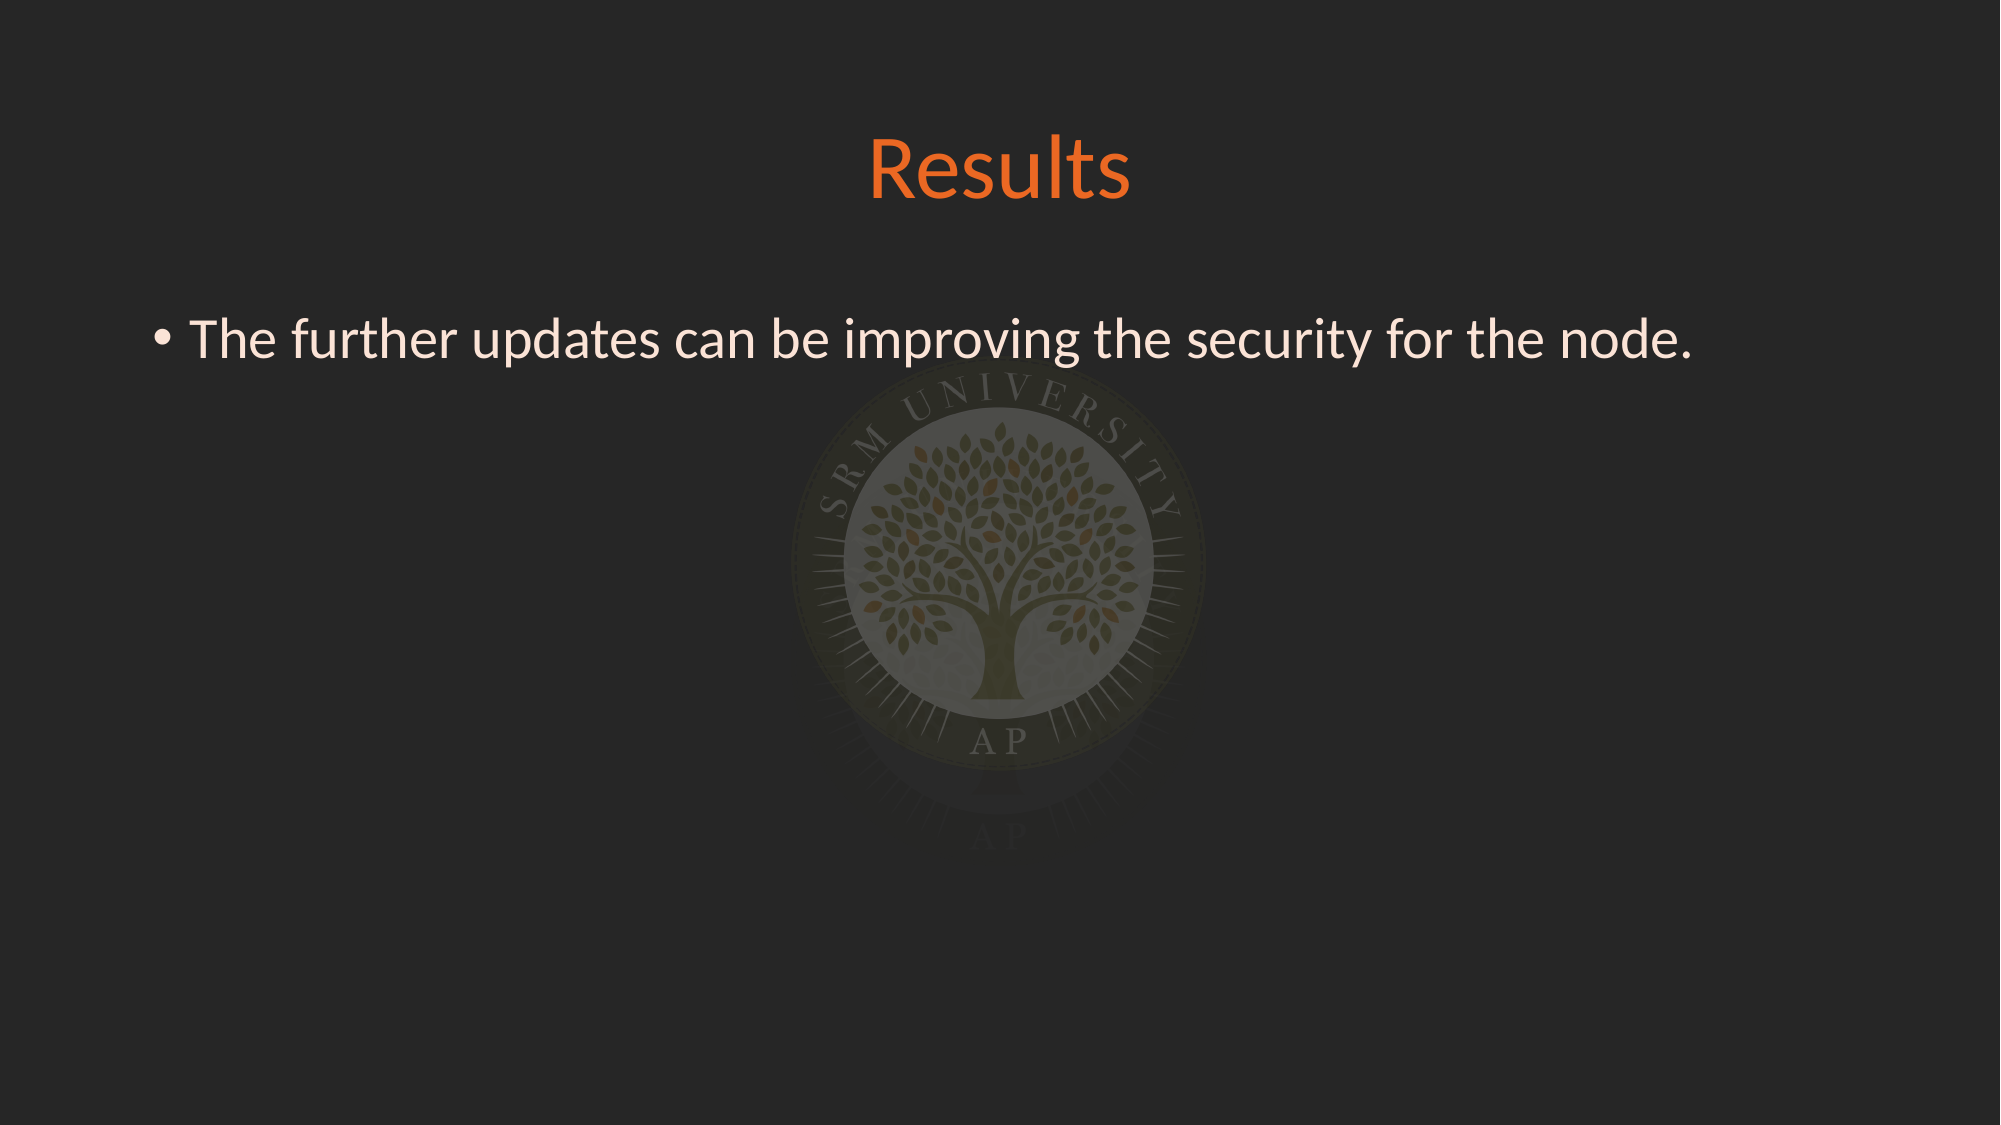

# Results
The further updates can be improving the security for the node.